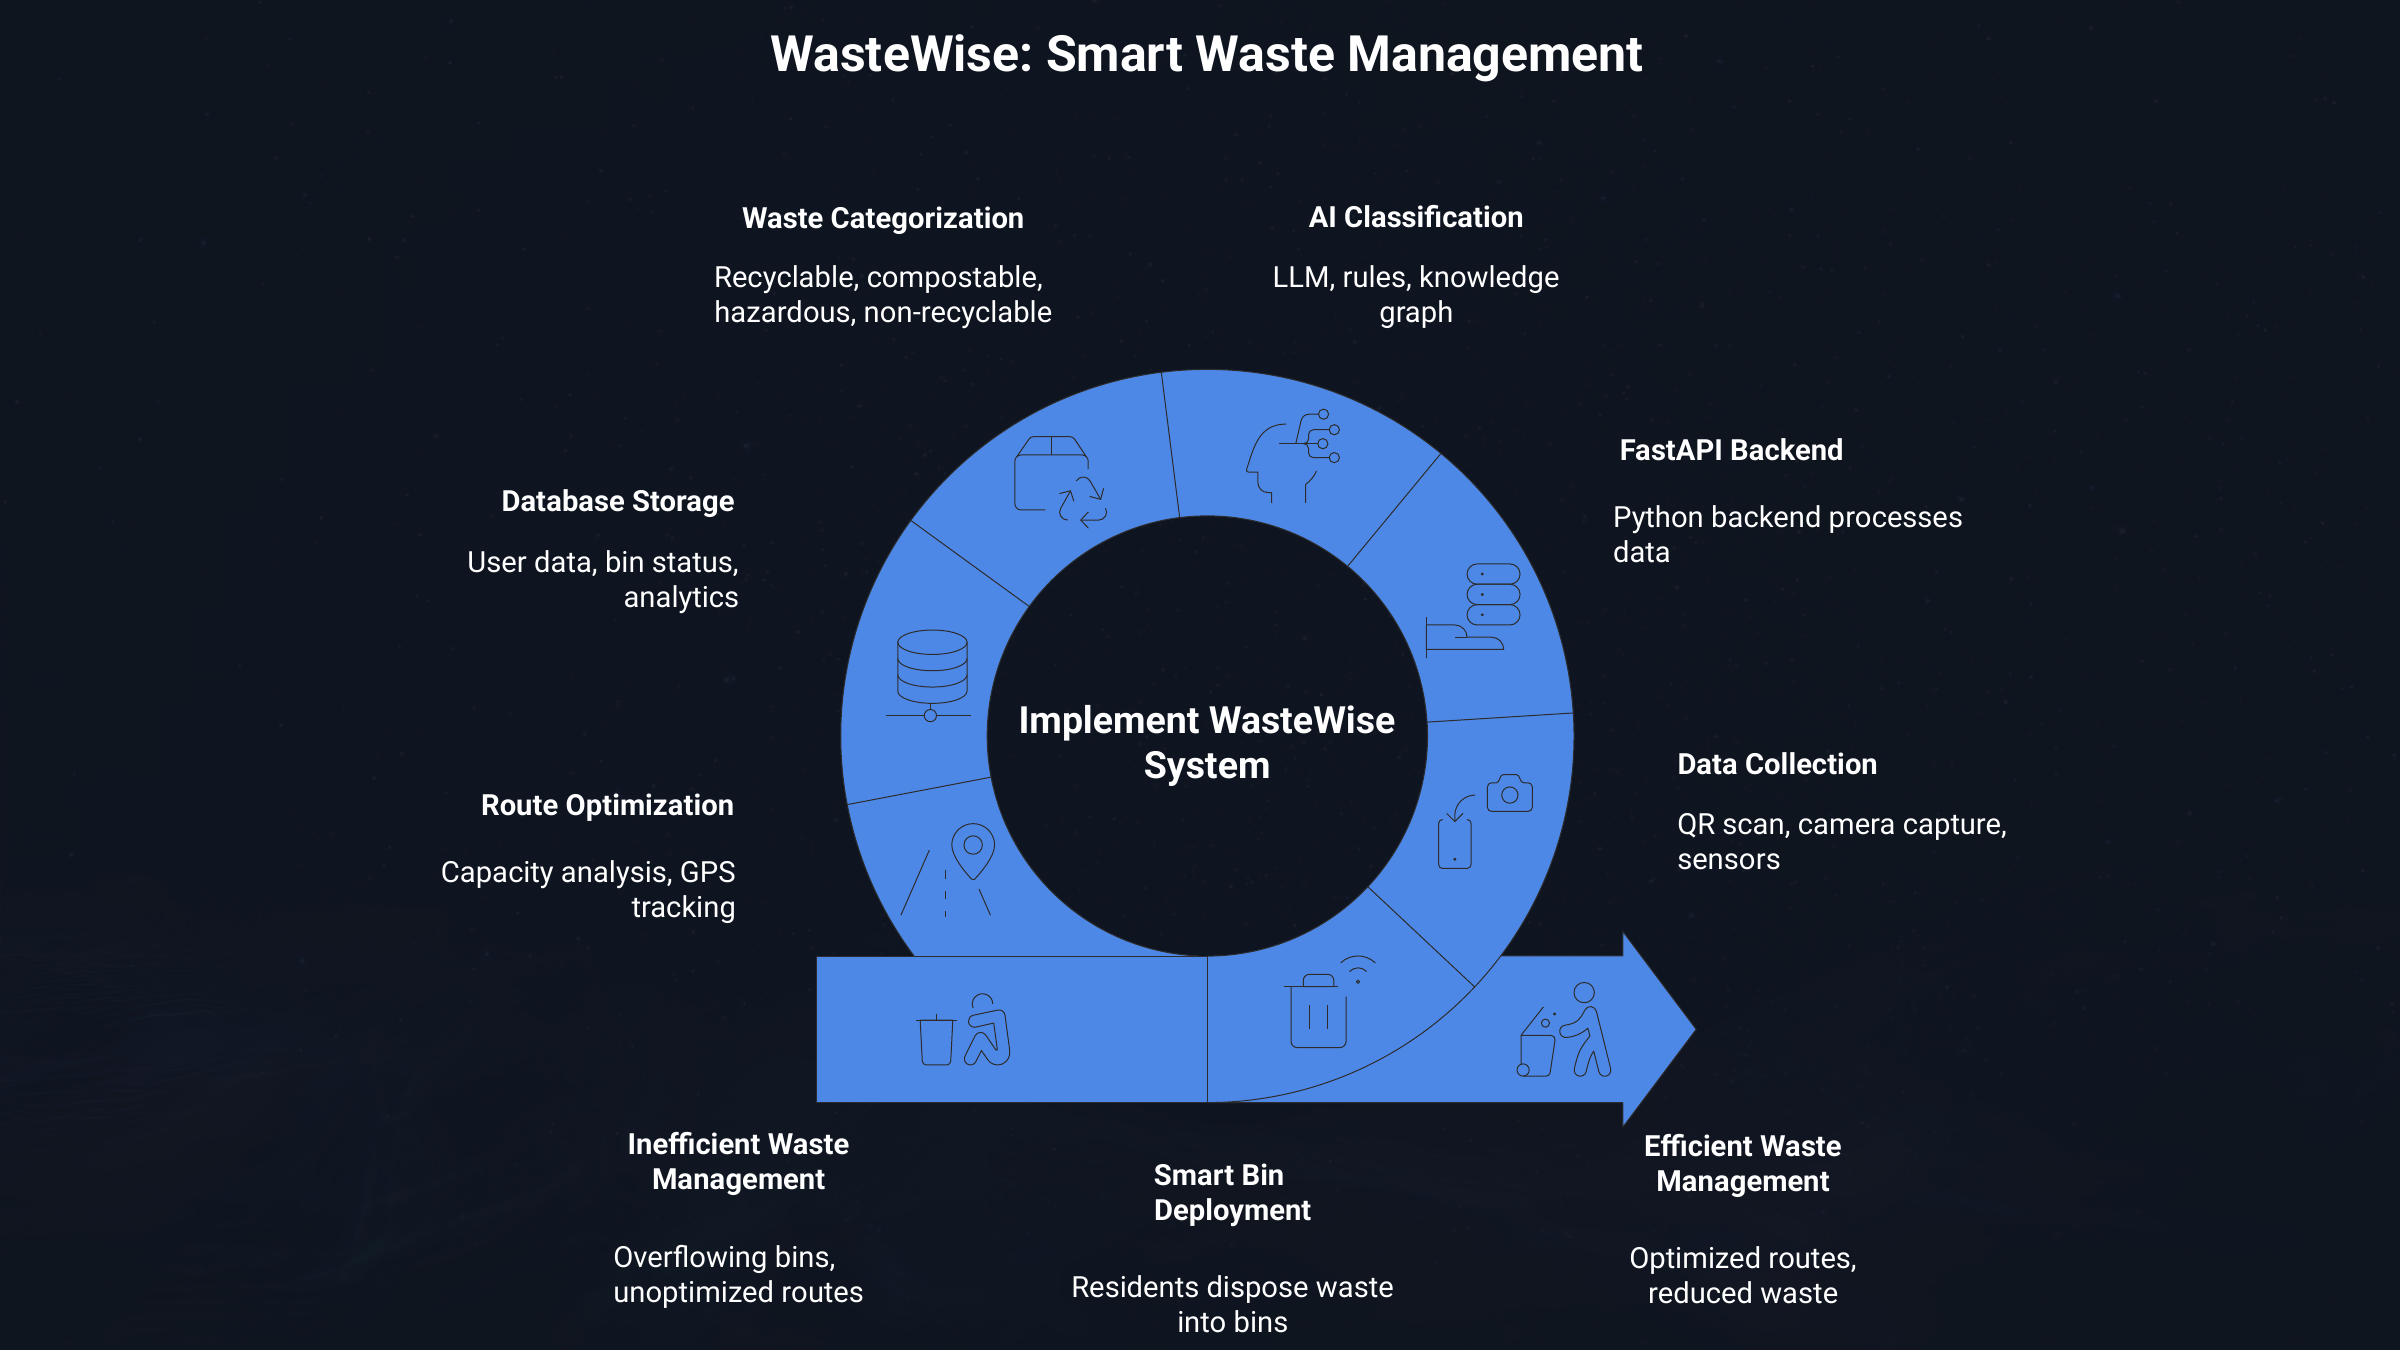

WasteWise: Smart Waste Management
AI Classification
Waste Categorization
Recyclable, compostable,
hazardous, non-recyclable
LLM, rules, knowledge
graph

FastAPI Backend

Database Storage
Python backend processes
data

User data, bin status,
analytics

Implement WasteWise
System

Data Collection

Route Optimization
QR scan, camera capture,
sensors

Capacity analysis, GPS
tracking

Inefficient Waste
Management
Efficient Waste
Management
Smart Bin
Deployment
Overflowing bins,
unoptimized routes
Optimized routes,
reduced waste
Residents dispose waste
into bins